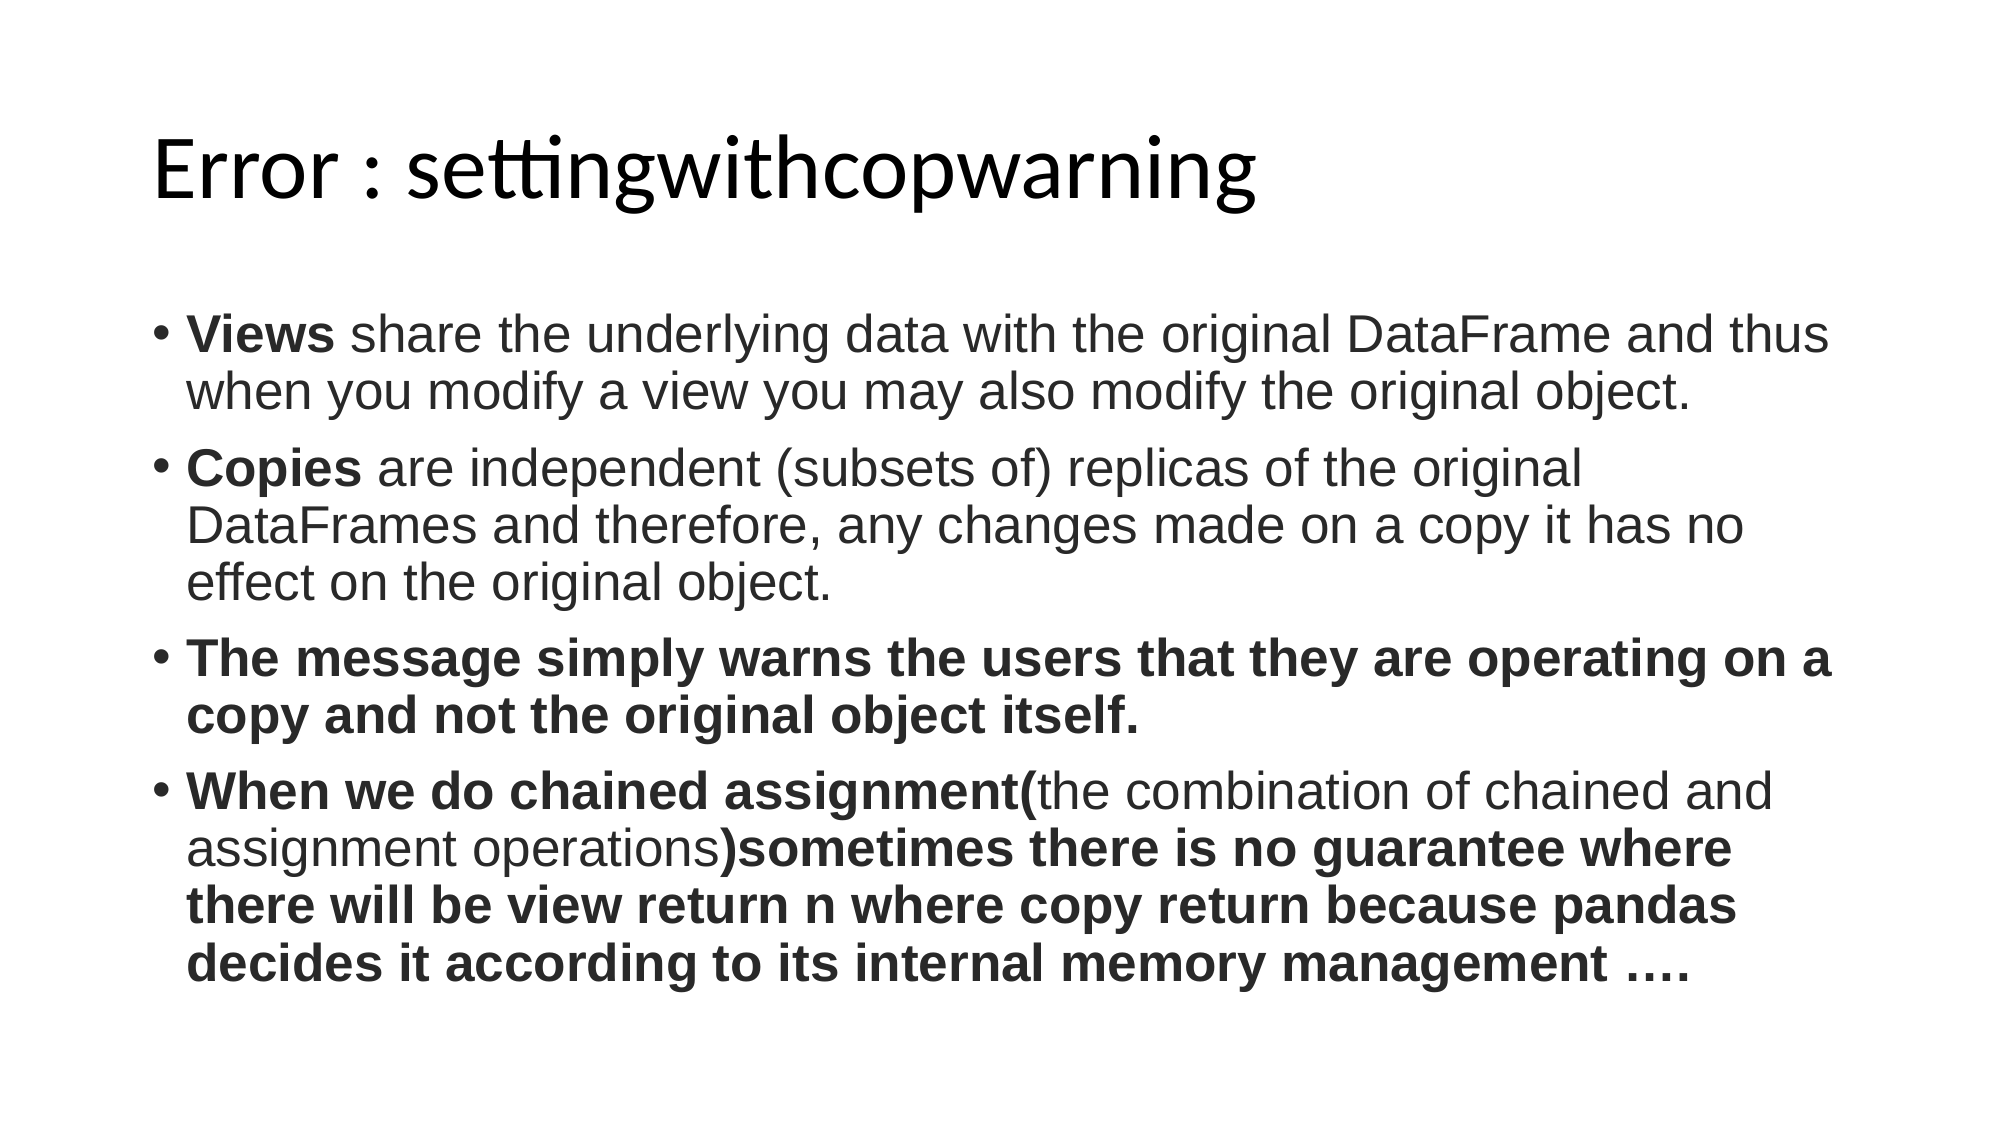

# Error : settingwithcopwarning
Views share the underlying data with the original DataFrame and thus when you modify a view you may also modify the original object.
Copies are independent (subsets of) replicas of the original DataFrames and therefore, any changes made on a copy it has no effect on the original object.
The message simply warns the users that they are operating on a copy and not the original object itself.
When we do chained assignment(the combination of chained and assignment operations)sometimes there is no guarantee where there will be view return n where copy return because pandas decides it according to its internal memory management ….